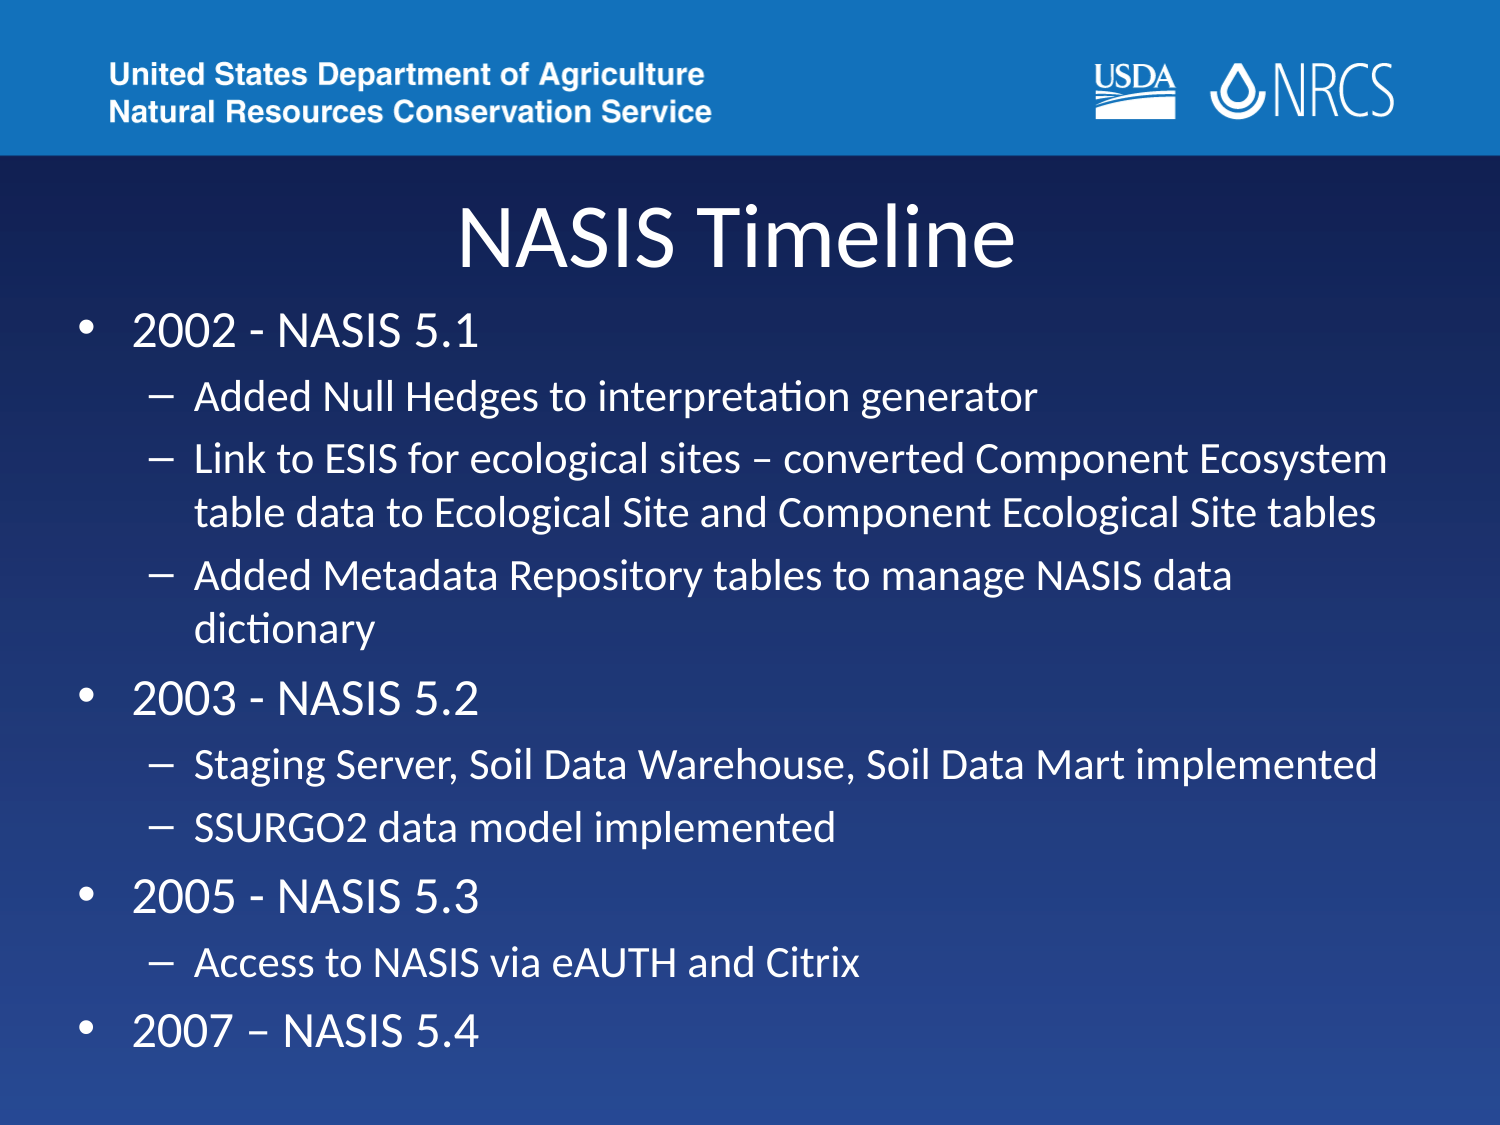

# NASIS Timeline
2002 - NASIS 5.1
Added Null Hedges to interpretation generator
Link to ESIS for ecological sites – converted Component Ecosystem table data to Ecological Site and Component Ecological Site tables
Added Metadata Repository tables to manage NASIS data dictionary
2003 - NASIS 5.2
Staging Server, Soil Data Warehouse, Soil Data Mart implemented
SSURGO2 data model implemented
2005 - NASIS 5.3
Access to NASIS via eAUTH and Citrix
2007 – NASIS 5.4